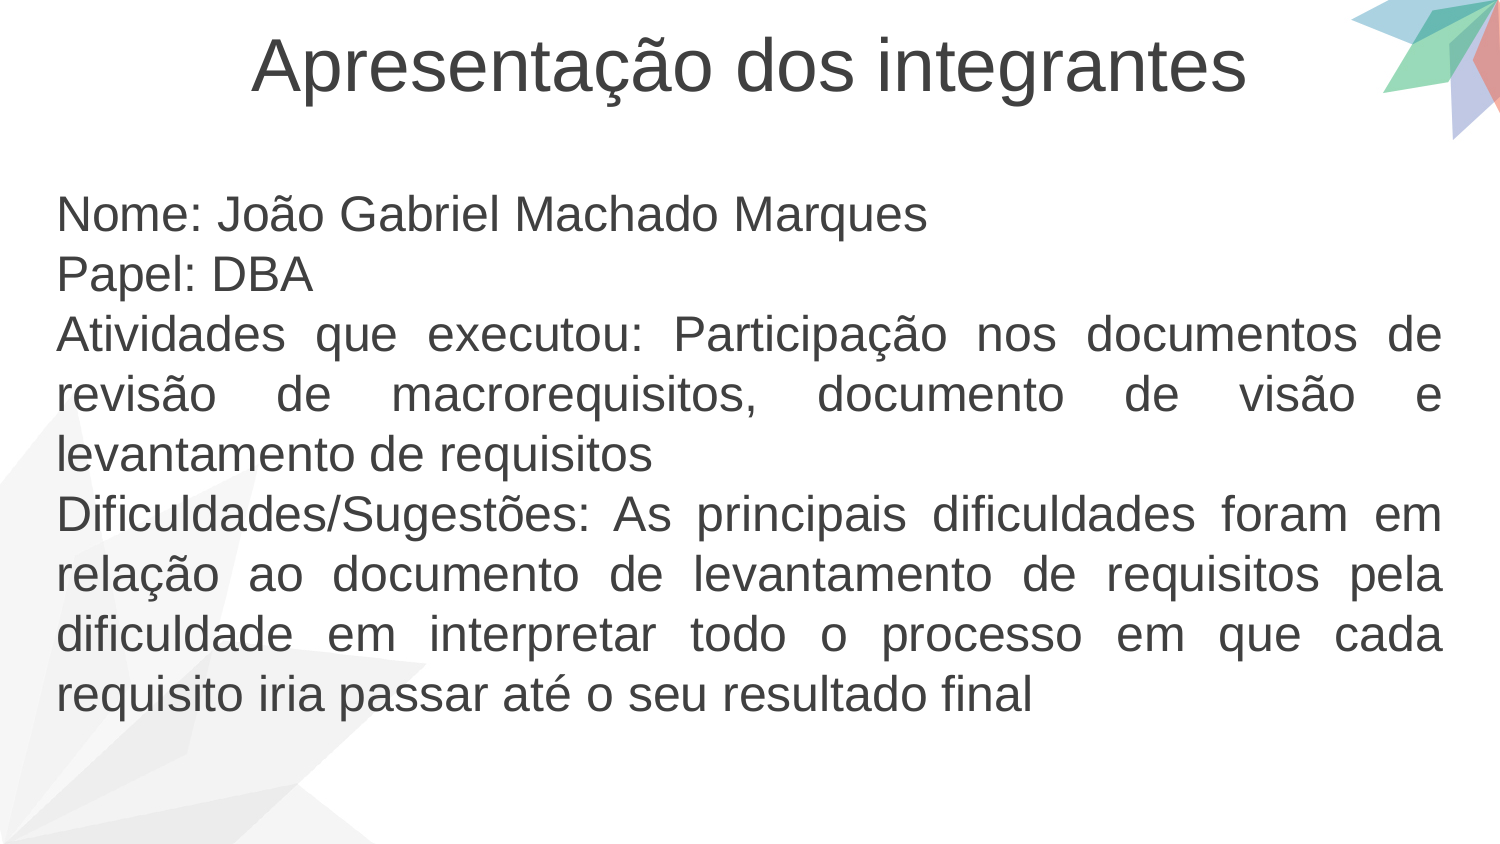

Apresentação dos integrantes
Nome: João Gabriel Machado Marques
Papel: DBA
Atividades que executou: Participação nos documentos de revisão de macrorequisitos, documento de visão e levantamento de requisitos
Dificuldades/Sugestões: As principais dificuldades foram em relação ao documento de levantamento de requisitos pela dificuldade em interpretar todo o processo em que cada requisito iria passar até o seu resultado final